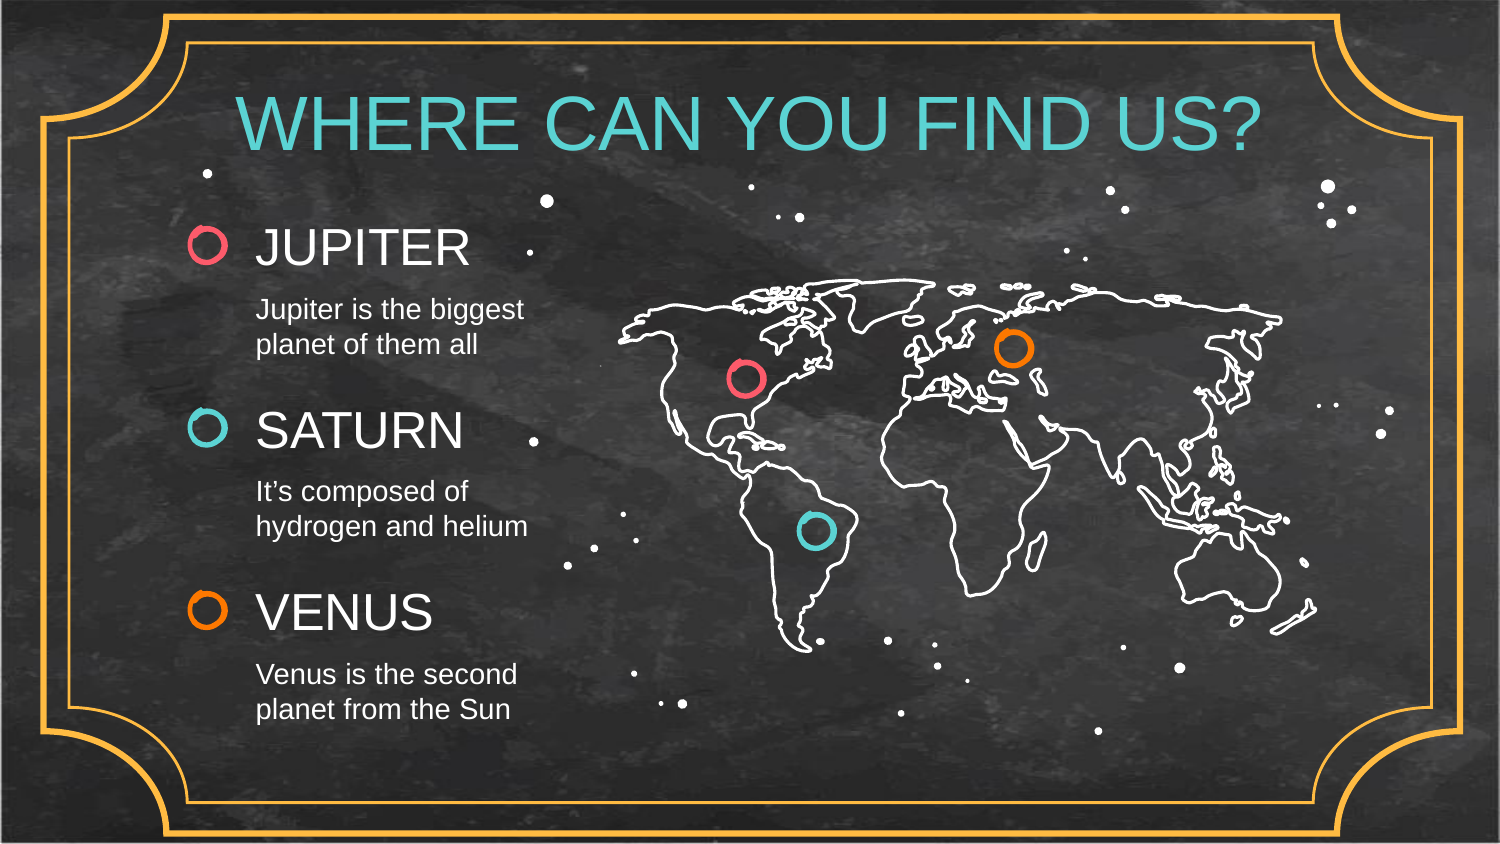

# WHERE CAN YOU FIND US?

JUPITER

Jupiter is the biggest planet of them all

SATURN

It’s composed of hydrogen and helium

VENUS

Venus is the second planet from the Sun